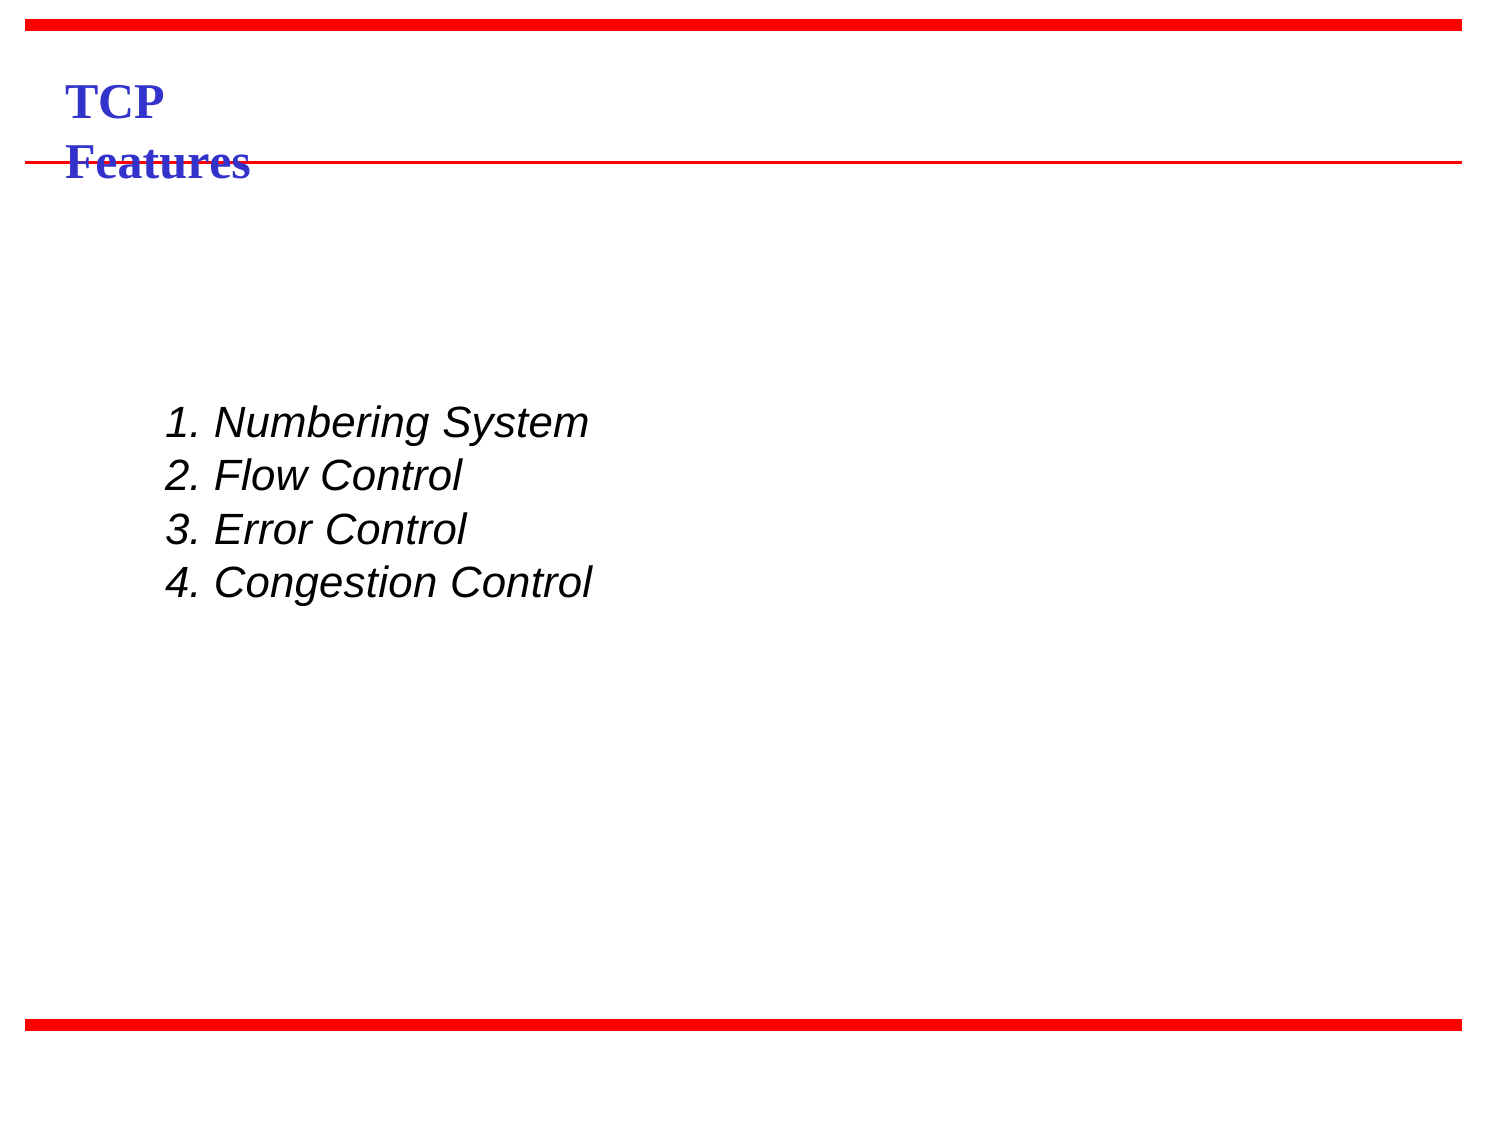

# TCP Features

Numbering System
Flow Control
Error Control
Congestion Control